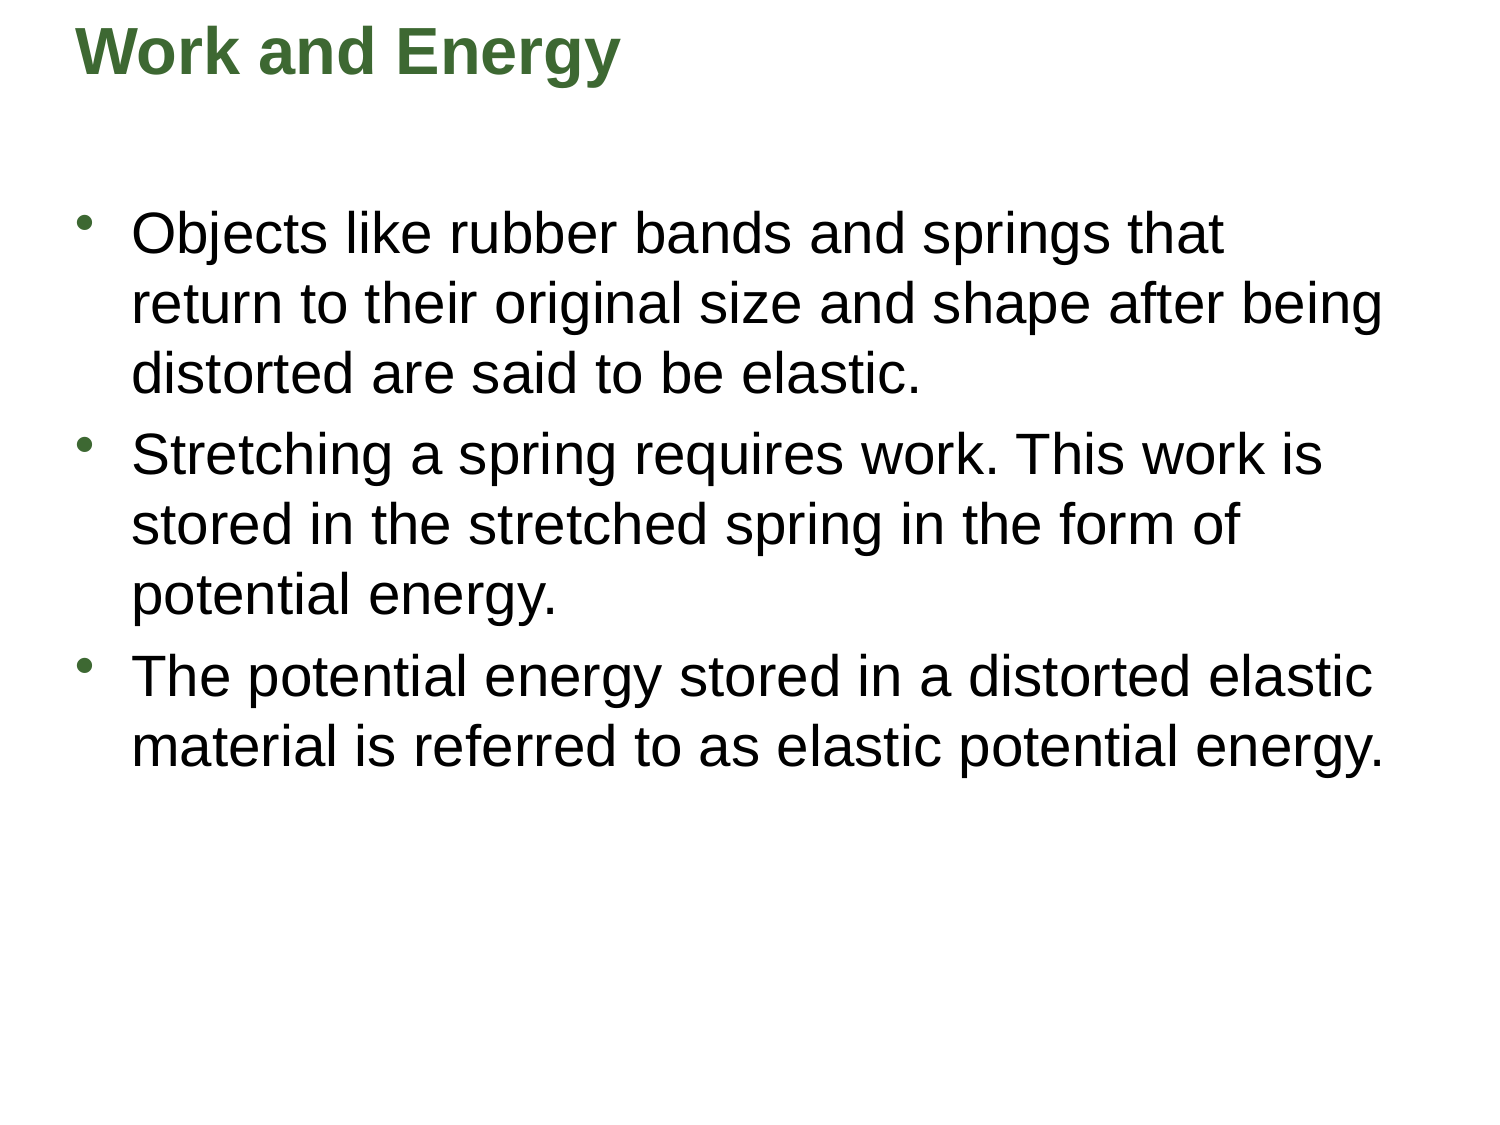

# Work and Energy
Objects like rubber bands and springs that return to their original size and shape after being distorted are said to be elastic.
Stretching a spring requires work. This work is stored in the stretched spring in the form of potential energy.
The potential energy stored in a distorted elastic material is referred to as elastic potential energy.